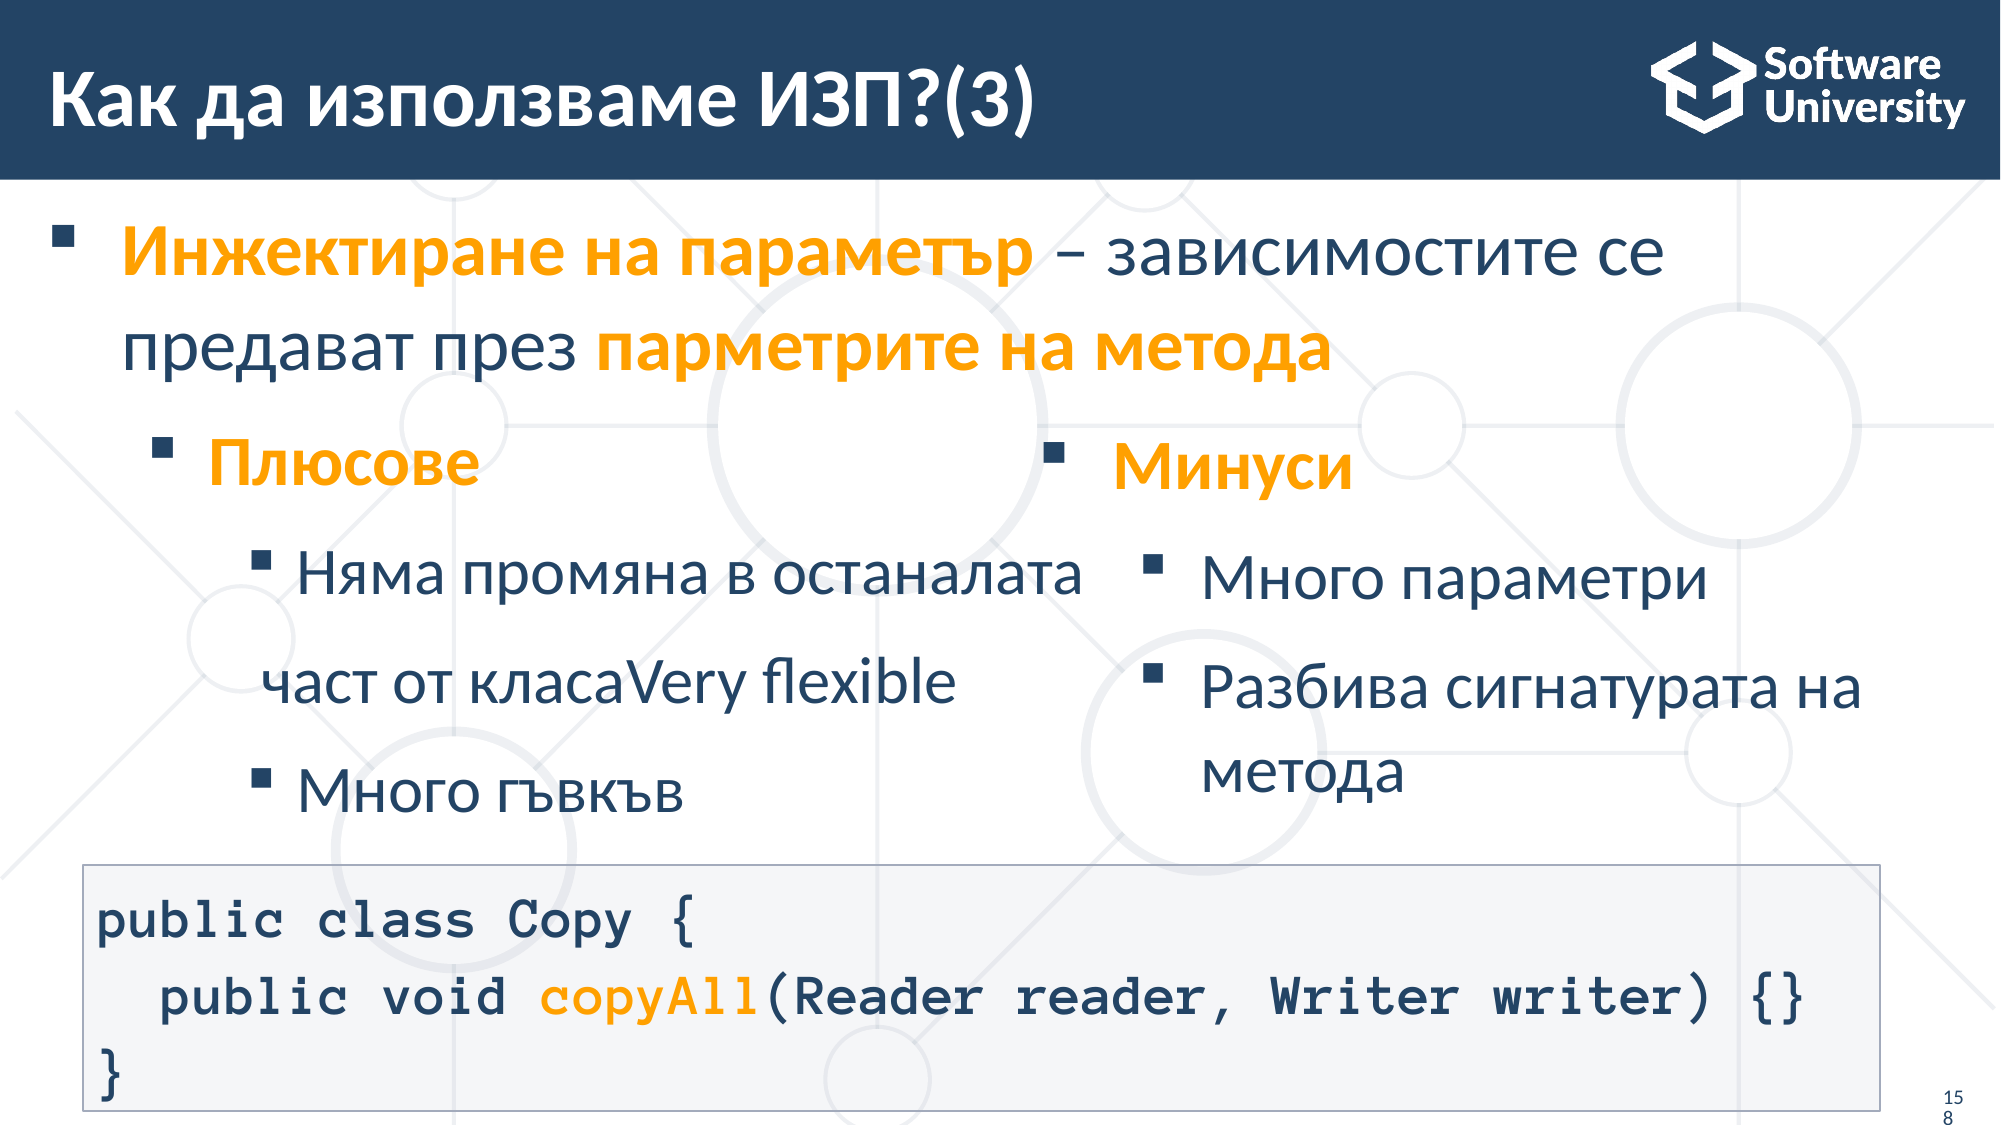

# Как да използваме ИЗП?(3)
Инжектиране на параметър – зависимостите се предават през парметрите на метода
Плюсове
Няма промяна в останалата
 част от класаVery flexible
Много гъвкъв

Минуси
Много параметри
Разбива сигнатурата на метода
public class Copy {
  public void copyAll(Reader reader, Writer writer) {}
}
158